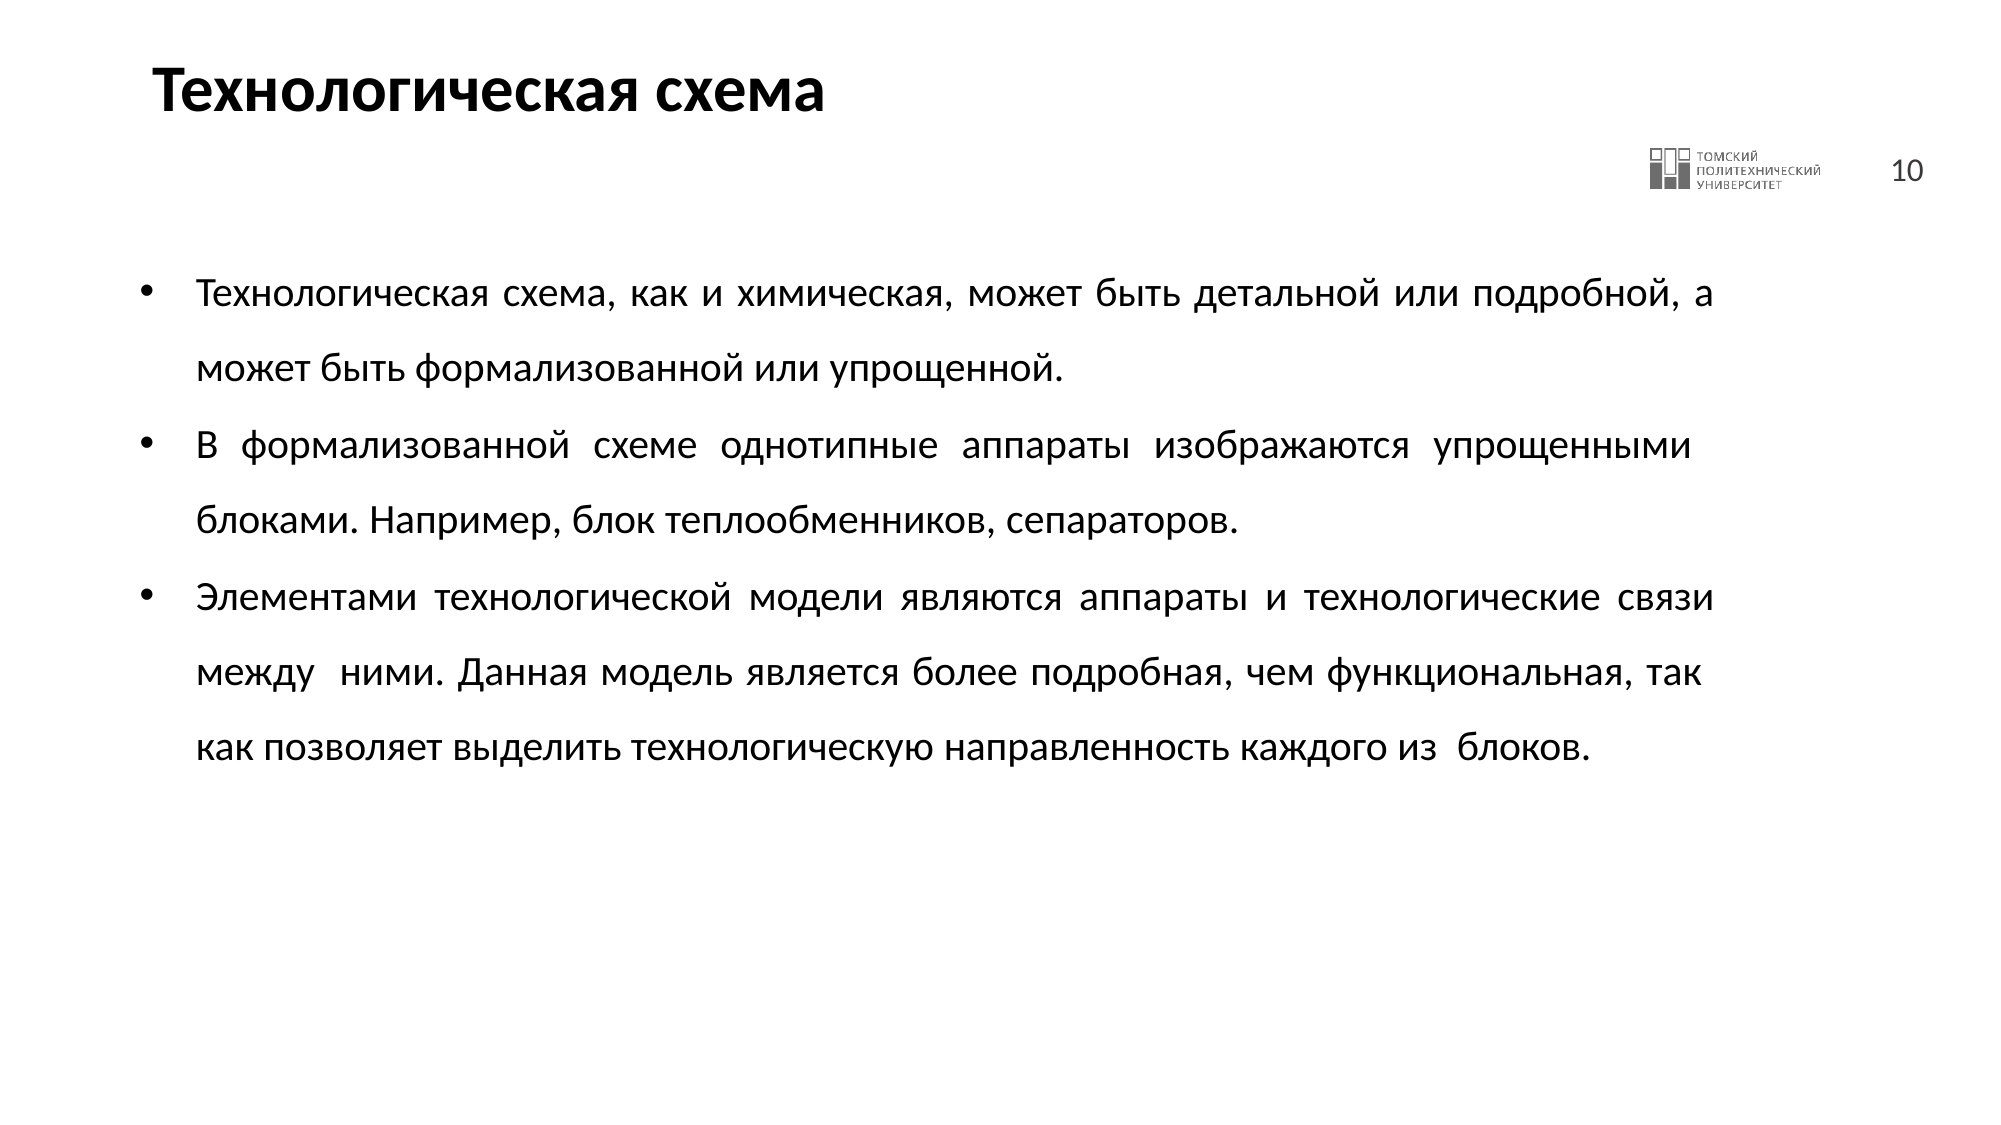

# Технологическая схема
Технологическая схема, как и химическая, может быть детальной или подробной, а может быть формализованной или упрощенной.
В формализованной схеме однотипные аппараты изображаются упрощенными  блоками. Например, блок теплообменников, сепараторов.
Элементами технологической модели являются аппараты и технологические связи между  ними. Данная модель является более подробная, чем функциональная, так  как позволяет выделить технологическую направленность каждого из  блоков.